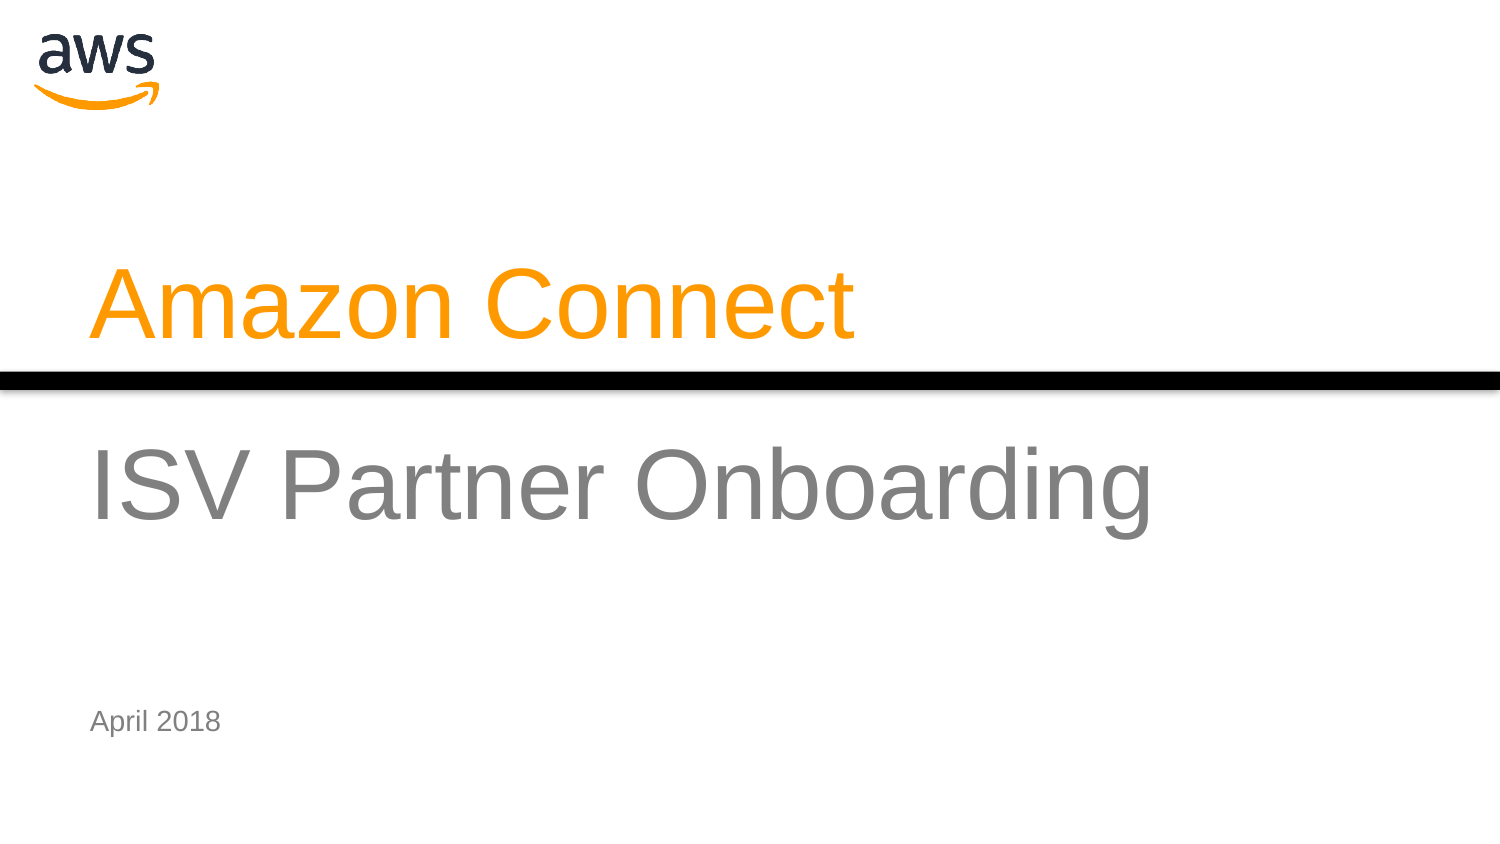

Amazon Connect
ISV Partner Onboarding
April 2018